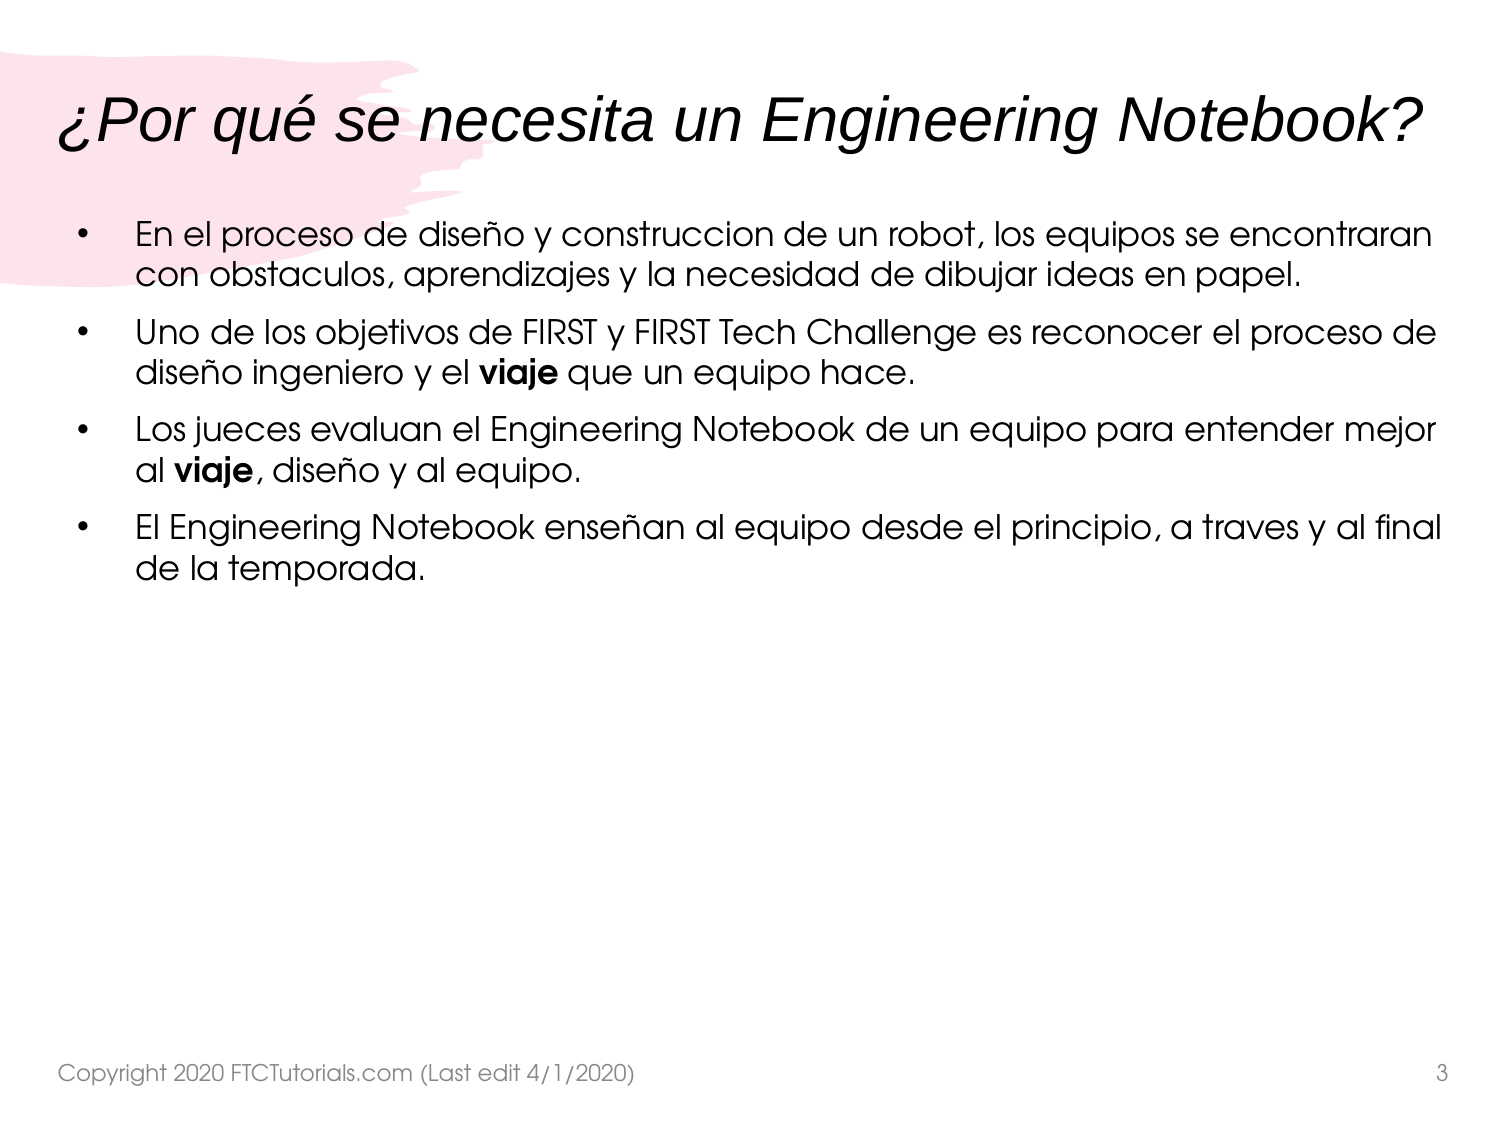

# ¿Por qué se necesita un Engineering Notebook?
En el proceso de diseño y construccion de un robot, los equipos se encontraran con obstaculos, aprendizajes y la necesidad de dibujar ideas en papel.
Uno de los objetivos de FIRST y FIRST Tech Challenge es reconocer el proceso de diseño ingeniero y el viaje que un equipo hace.
Los jueces evaluan el Engineering Notebook de un equipo para entender mejor al viaje, diseño y al equipo.
El Engineering Notebook enseñan al equipo desde el principio, a traves y al final de la temporada.
Copyright 2020 FTCTutorials.com (Last edit 4/1/2020)
3